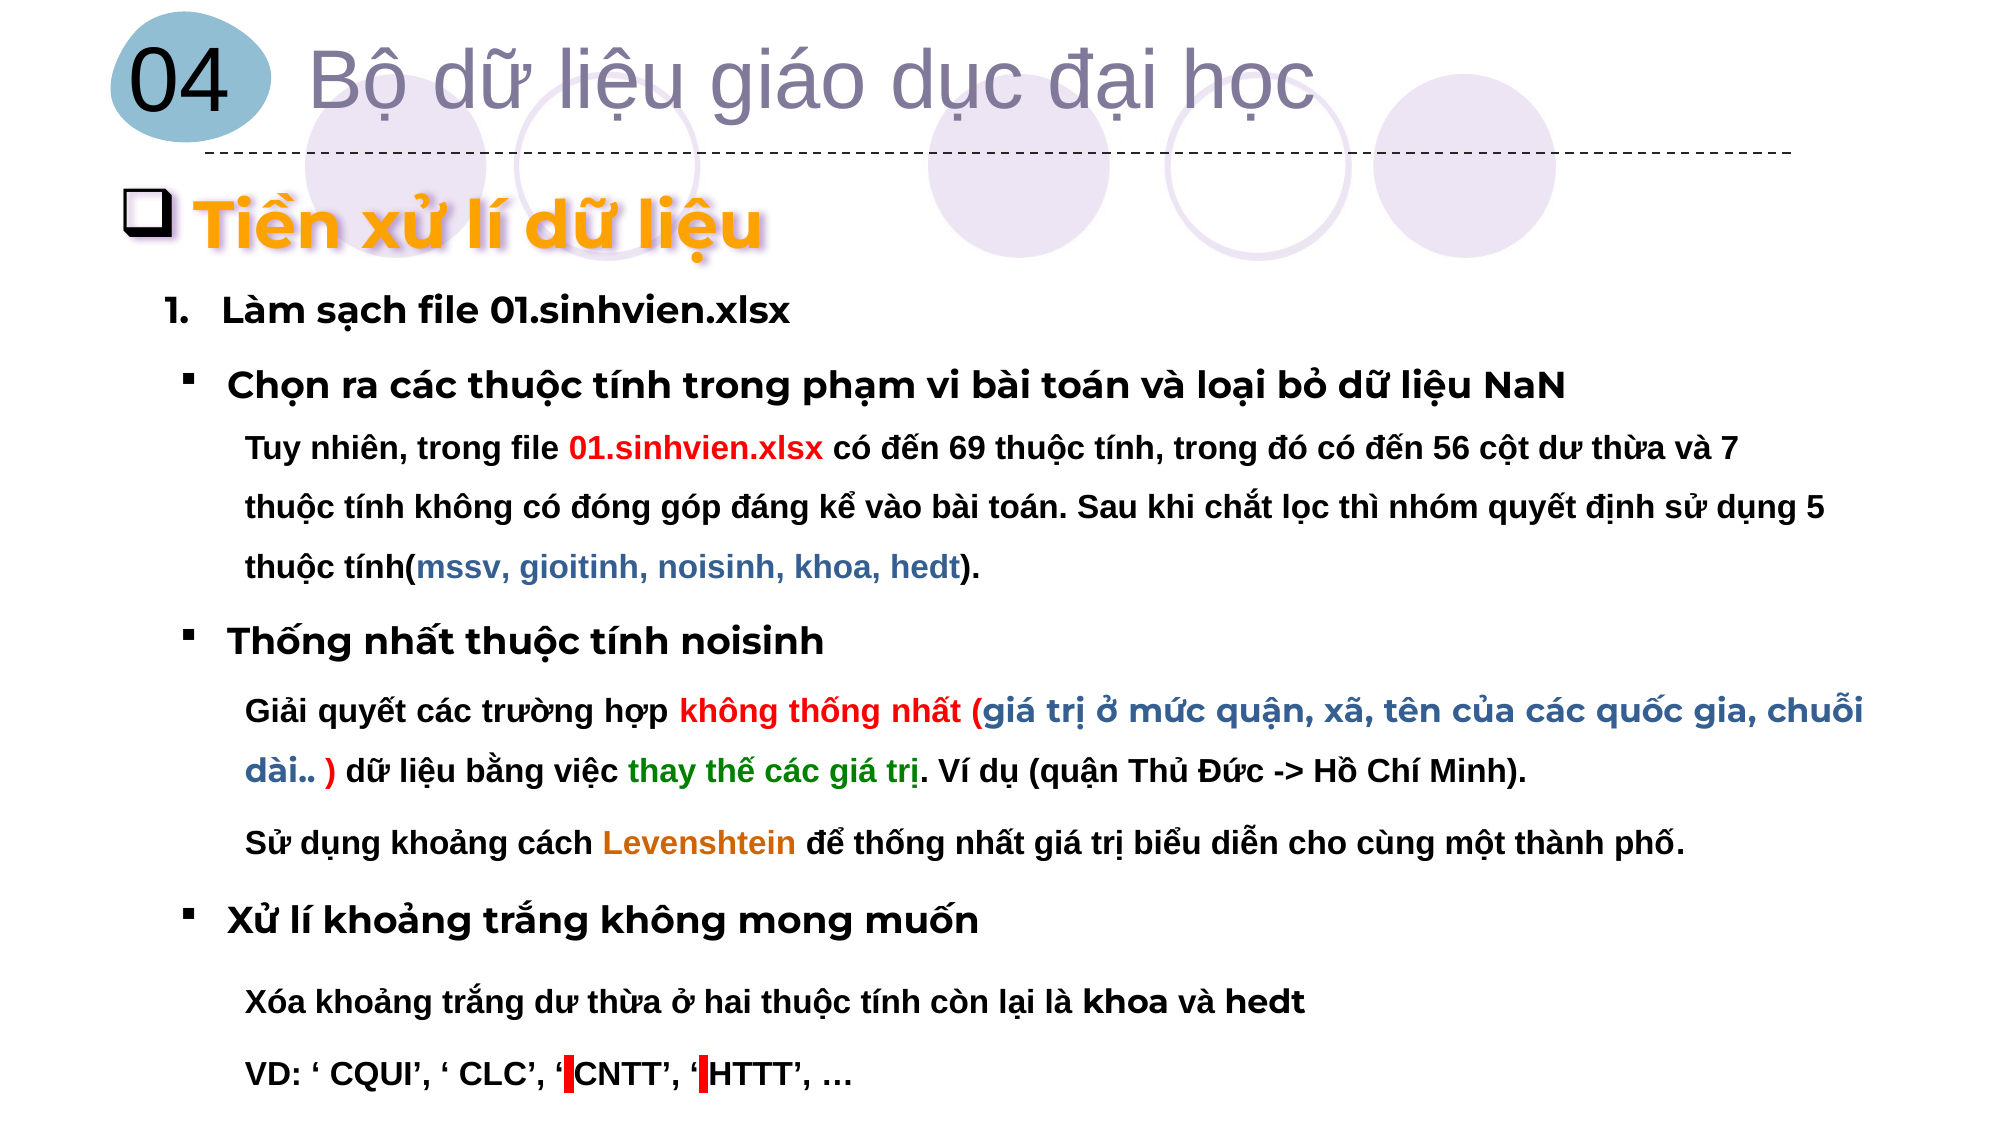

Bộ dữ liệu giáo dục đại học
04
Tiền xử lí dữ liệu
Làm sạch file 01.sinhvien.xlsx
Chọn ra các thuộc tính trong phạm vi bài toán và loại bỏ dữ liệu NaN
Tuy nhiên, trong file 01.sinhvien.xlsx có đến 69 thuộc tính, trong đó có đến 56 cột dư thừa và 7 thuộc tính không có đóng góp đáng kể vào bài toán. Sau khi chắt lọc thì nhóm quyết định sử dụng 5 thuộc tính(mssv, gioitinh, noisinh, khoa, hedt).
Thống nhất thuộc tính noisinh
Giải quyết các trường hợp không thống nhất (giá trị ở mức quận, xã, tên của các quốc gia, chuỗi dài.. ) dữ liệu bằng việc thay thế các giá trị. Ví dụ (quận Thủ Đức -> Hồ Chí Minh).
Sử dụng khoảng cách Levenshtein để thống nhất giá trị biểu diễn cho cùng một thành phố.
Xử lí khoảng trắng không mong muốn
Xóa khoảng trắng dư thừa ở hai thuộc tính còn lại là khoa và hedt
VD: ‘ CQUI’, ‘ CLC’, ‘ CNTT’, ‘ HTTT’, …